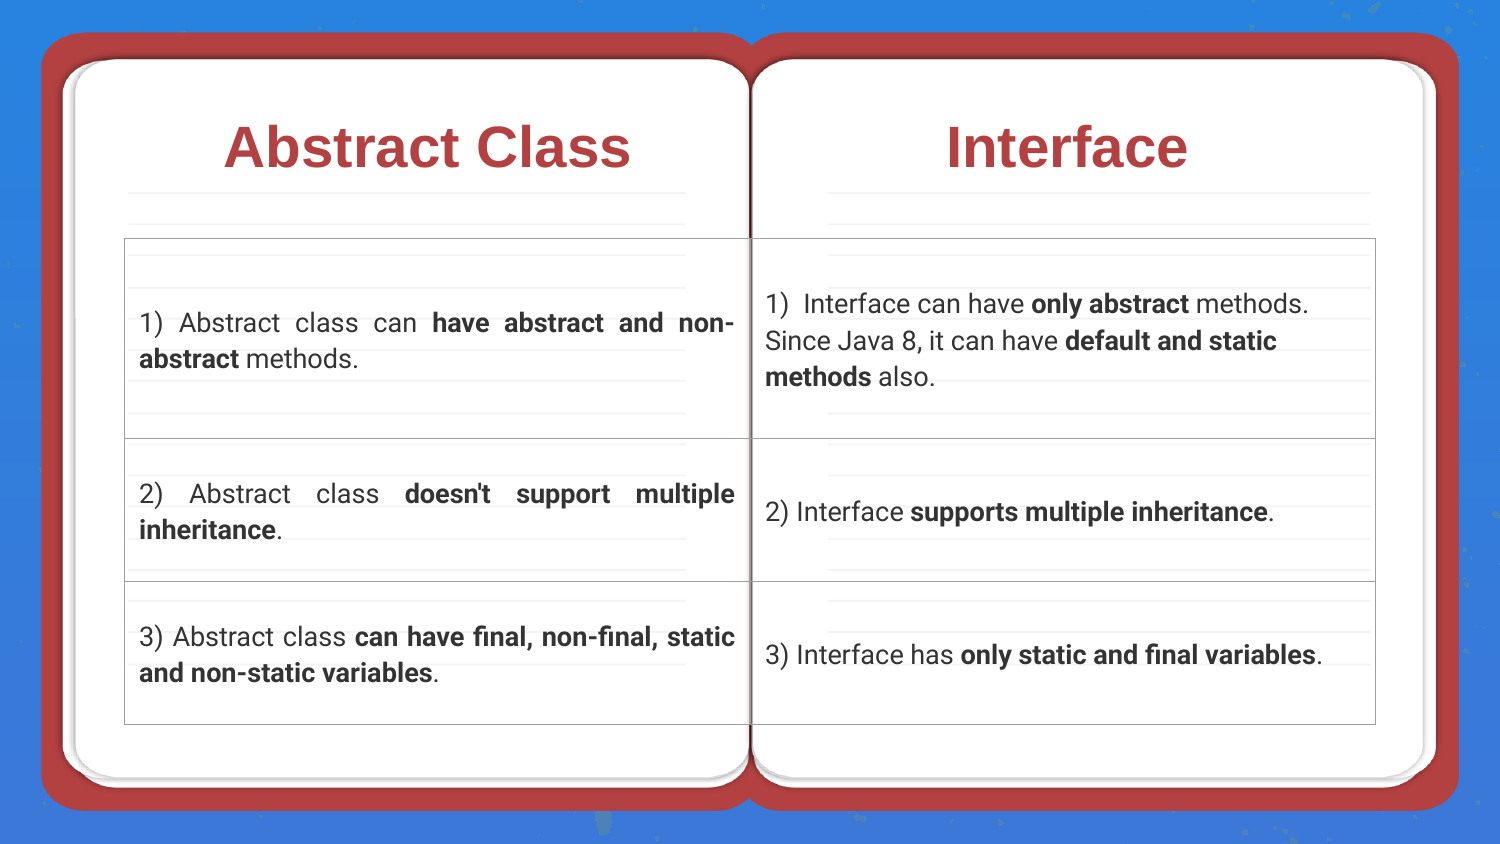

# Abstract Class
Interface
| 1) Abstract class can have abstract and non-abstract methods. | 1) Interface can have only abstract methods. Since Java 8, it can have default and static methods also. |
| --- | --- |
| 2) Abstract class doesn't support multiple inheritance. | 2) Interface supports multiple inheritance. |
| 3) Abstract class can have final, non-final, static and non-static variables. | 3) Interface has only static and final variables. |